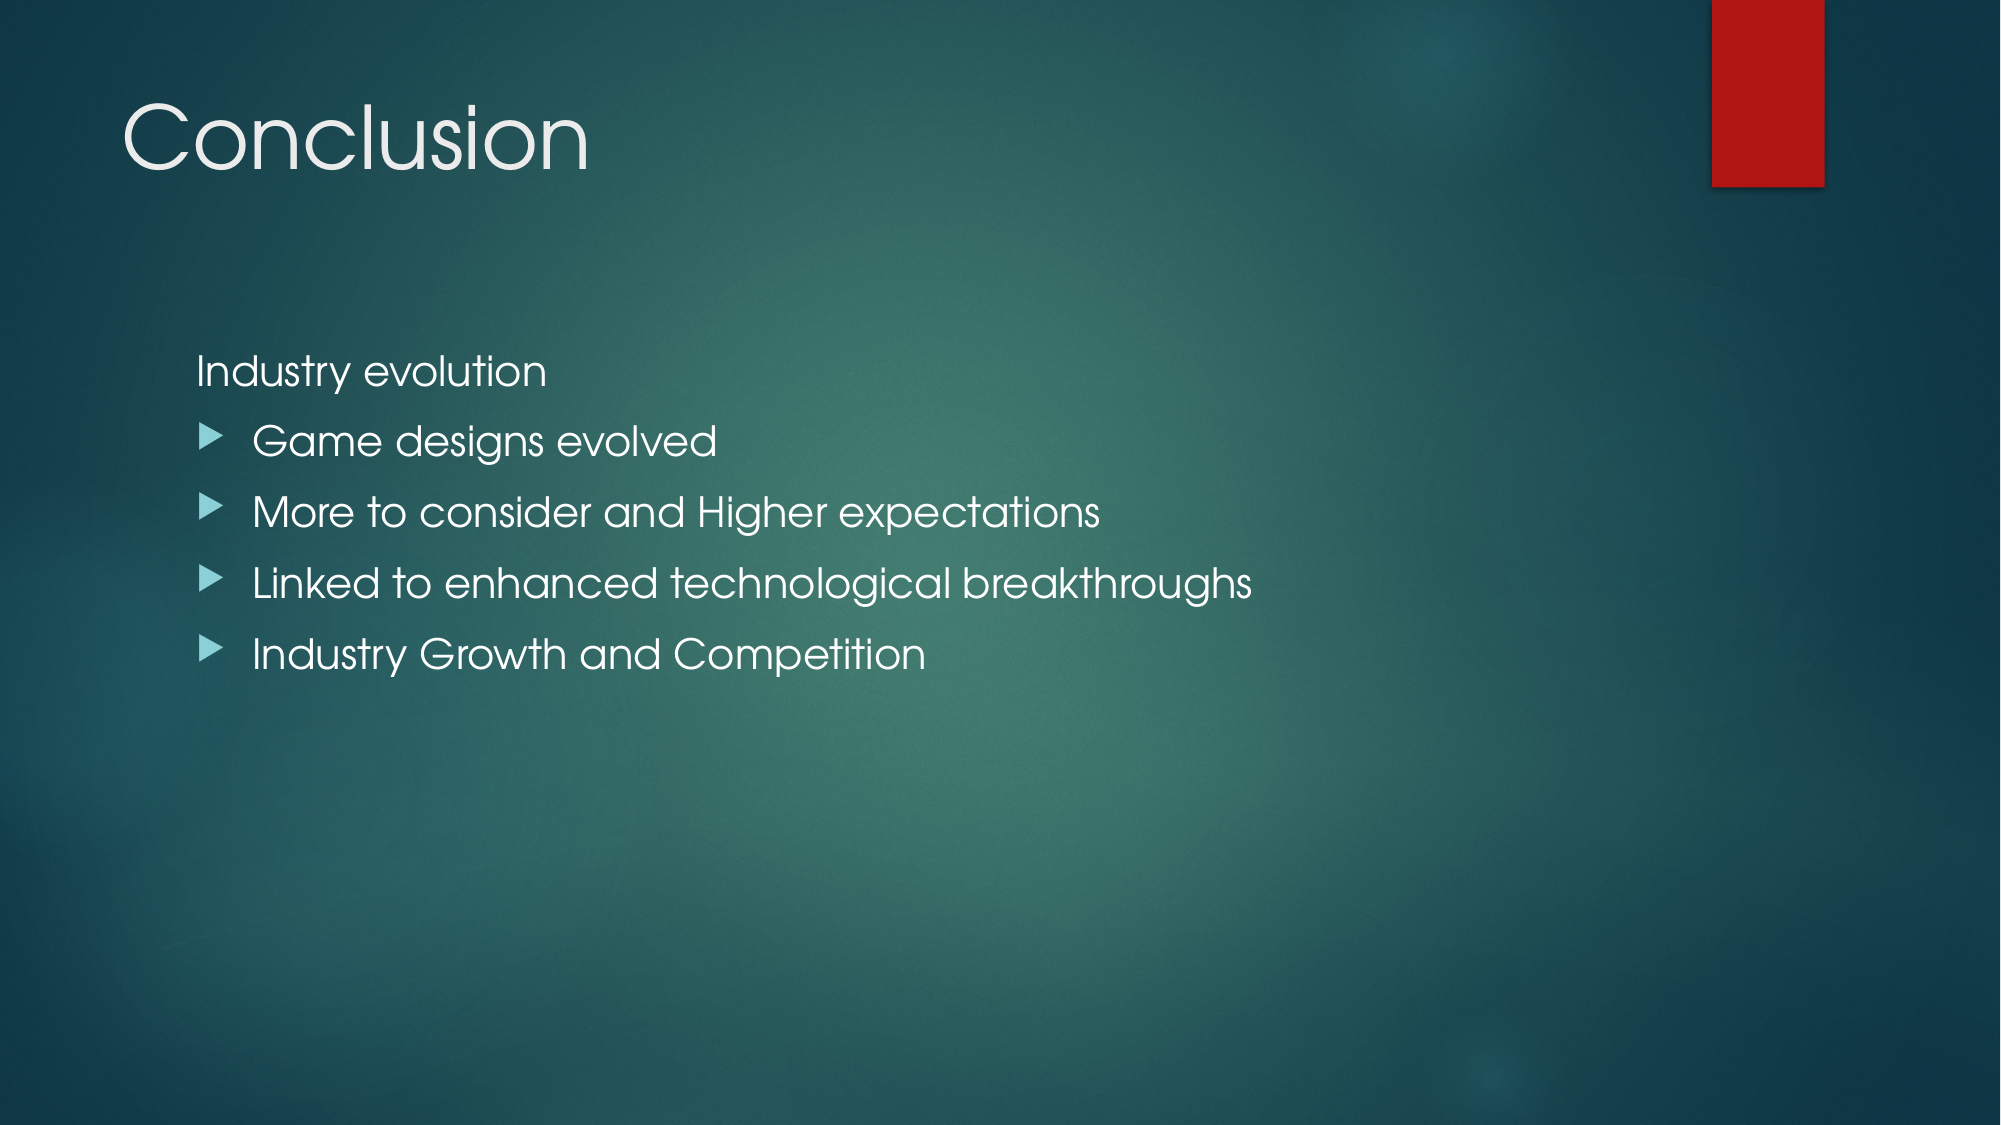

# Conclusion
Industry evolution
Game designs evolved
More to consider and Higher expectations
Linked to enhanced technological breakthroughs
Industry Growth and Competition